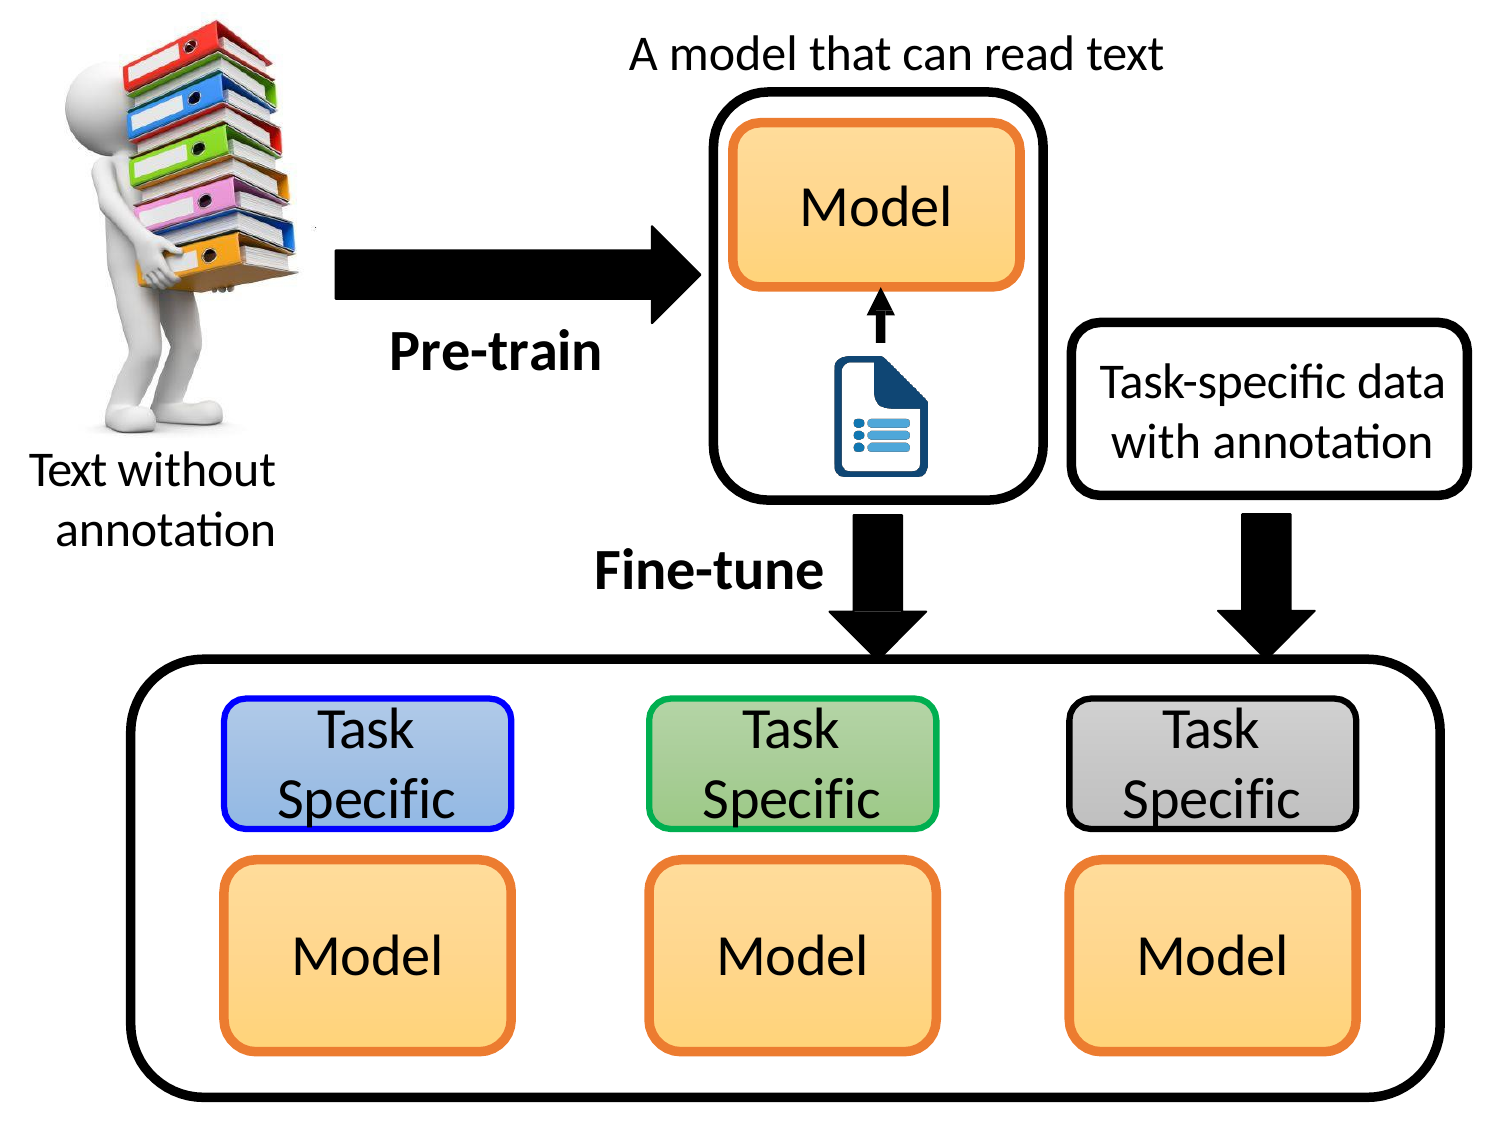

A model that can read text

# Model

Pre-train

Task-specific data  with annotation

Text without  annotation

Fine-tune

Task  Specific
Task  Specific
Task  Specific

Model
Model
Model